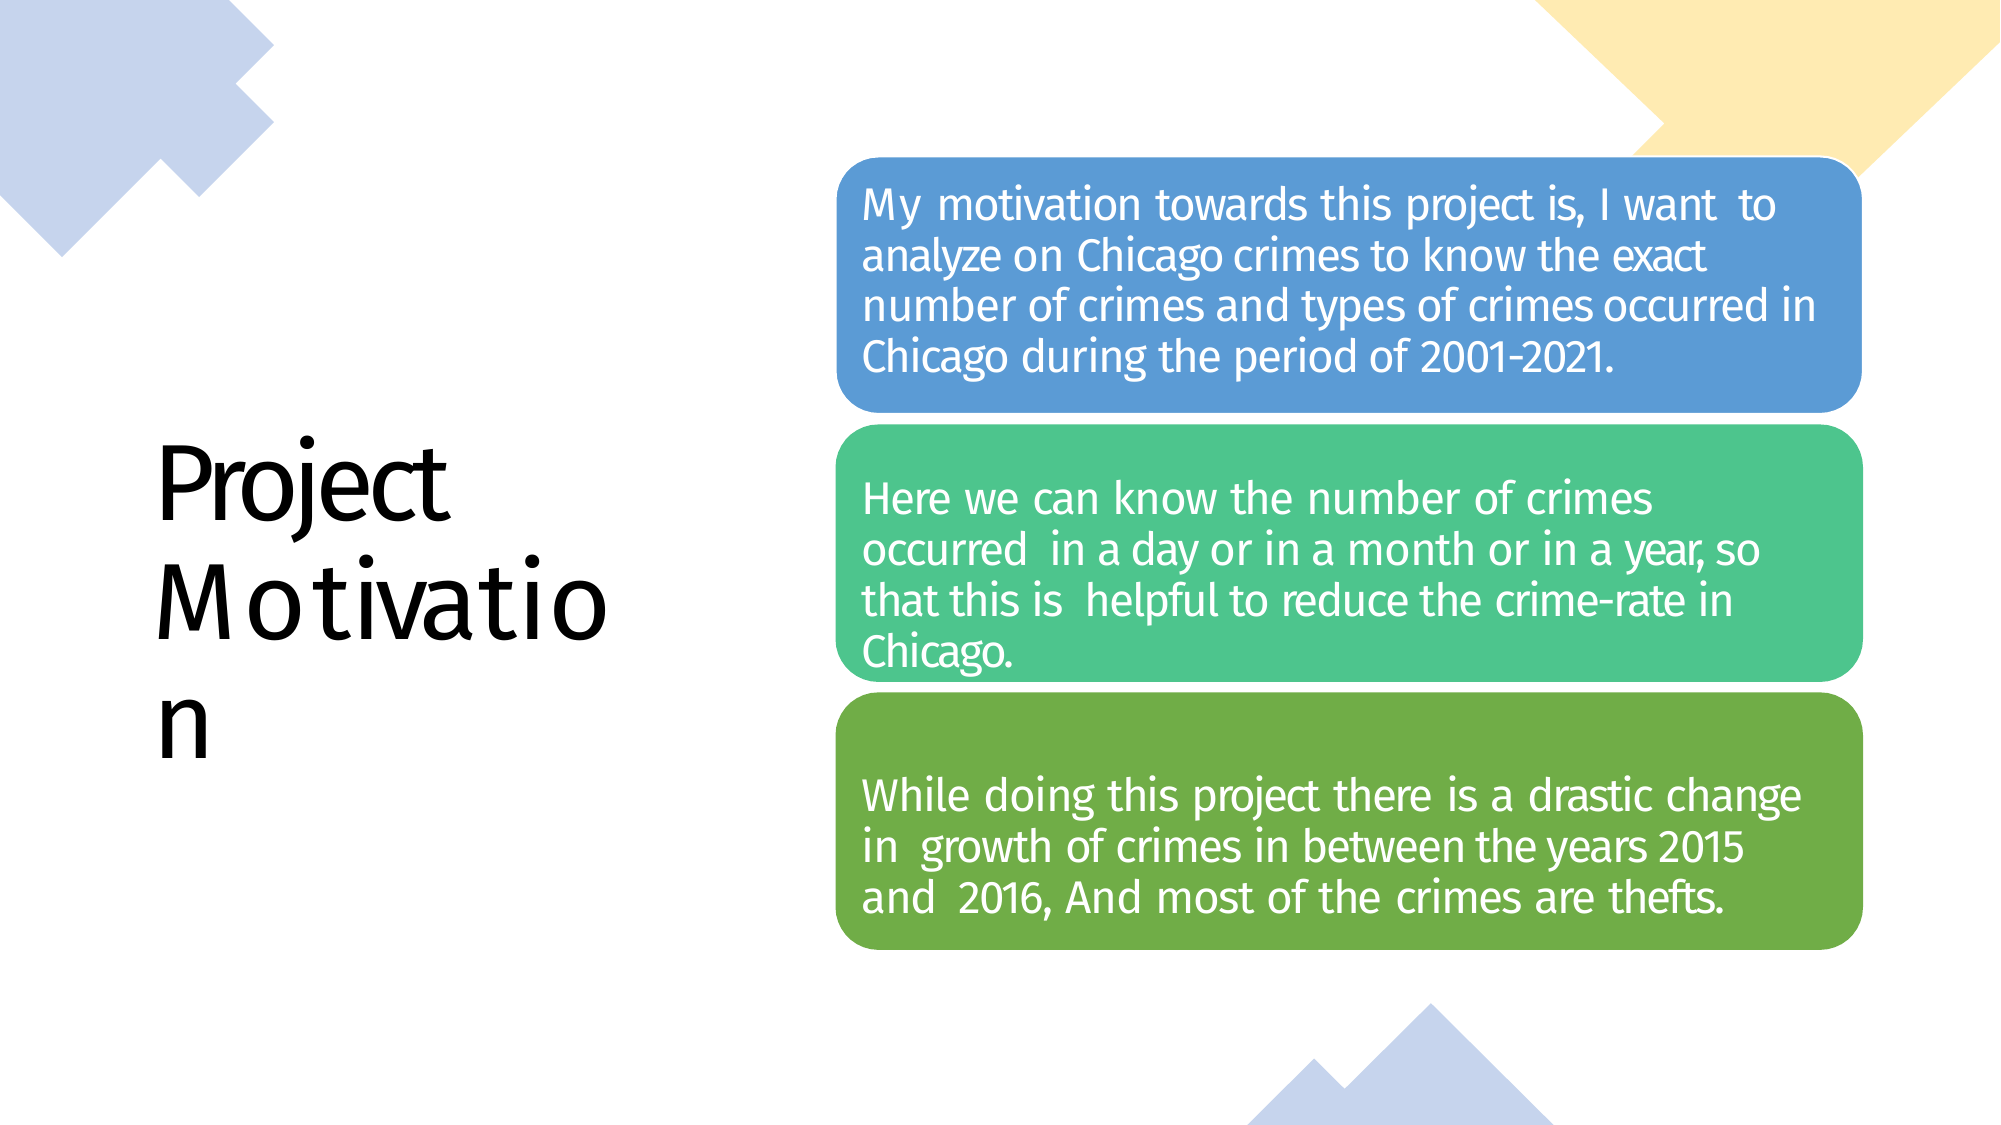

# My motivation towards this project is, I want  to analyze on Chicago crimes to know the exact  number of crimes and types of crimes occurred in  Chicago during the period of 2001-2021.
Project  Motivation

Here we can know the number of crimes occurred  in a day or in a month or in a year, so that this is  helpful to reduce the crime-rate in Chicago.

While doing this project there is a drastic change in  growth of crimes in between the years 2015 and  2016, And most of the crimes are thefts.